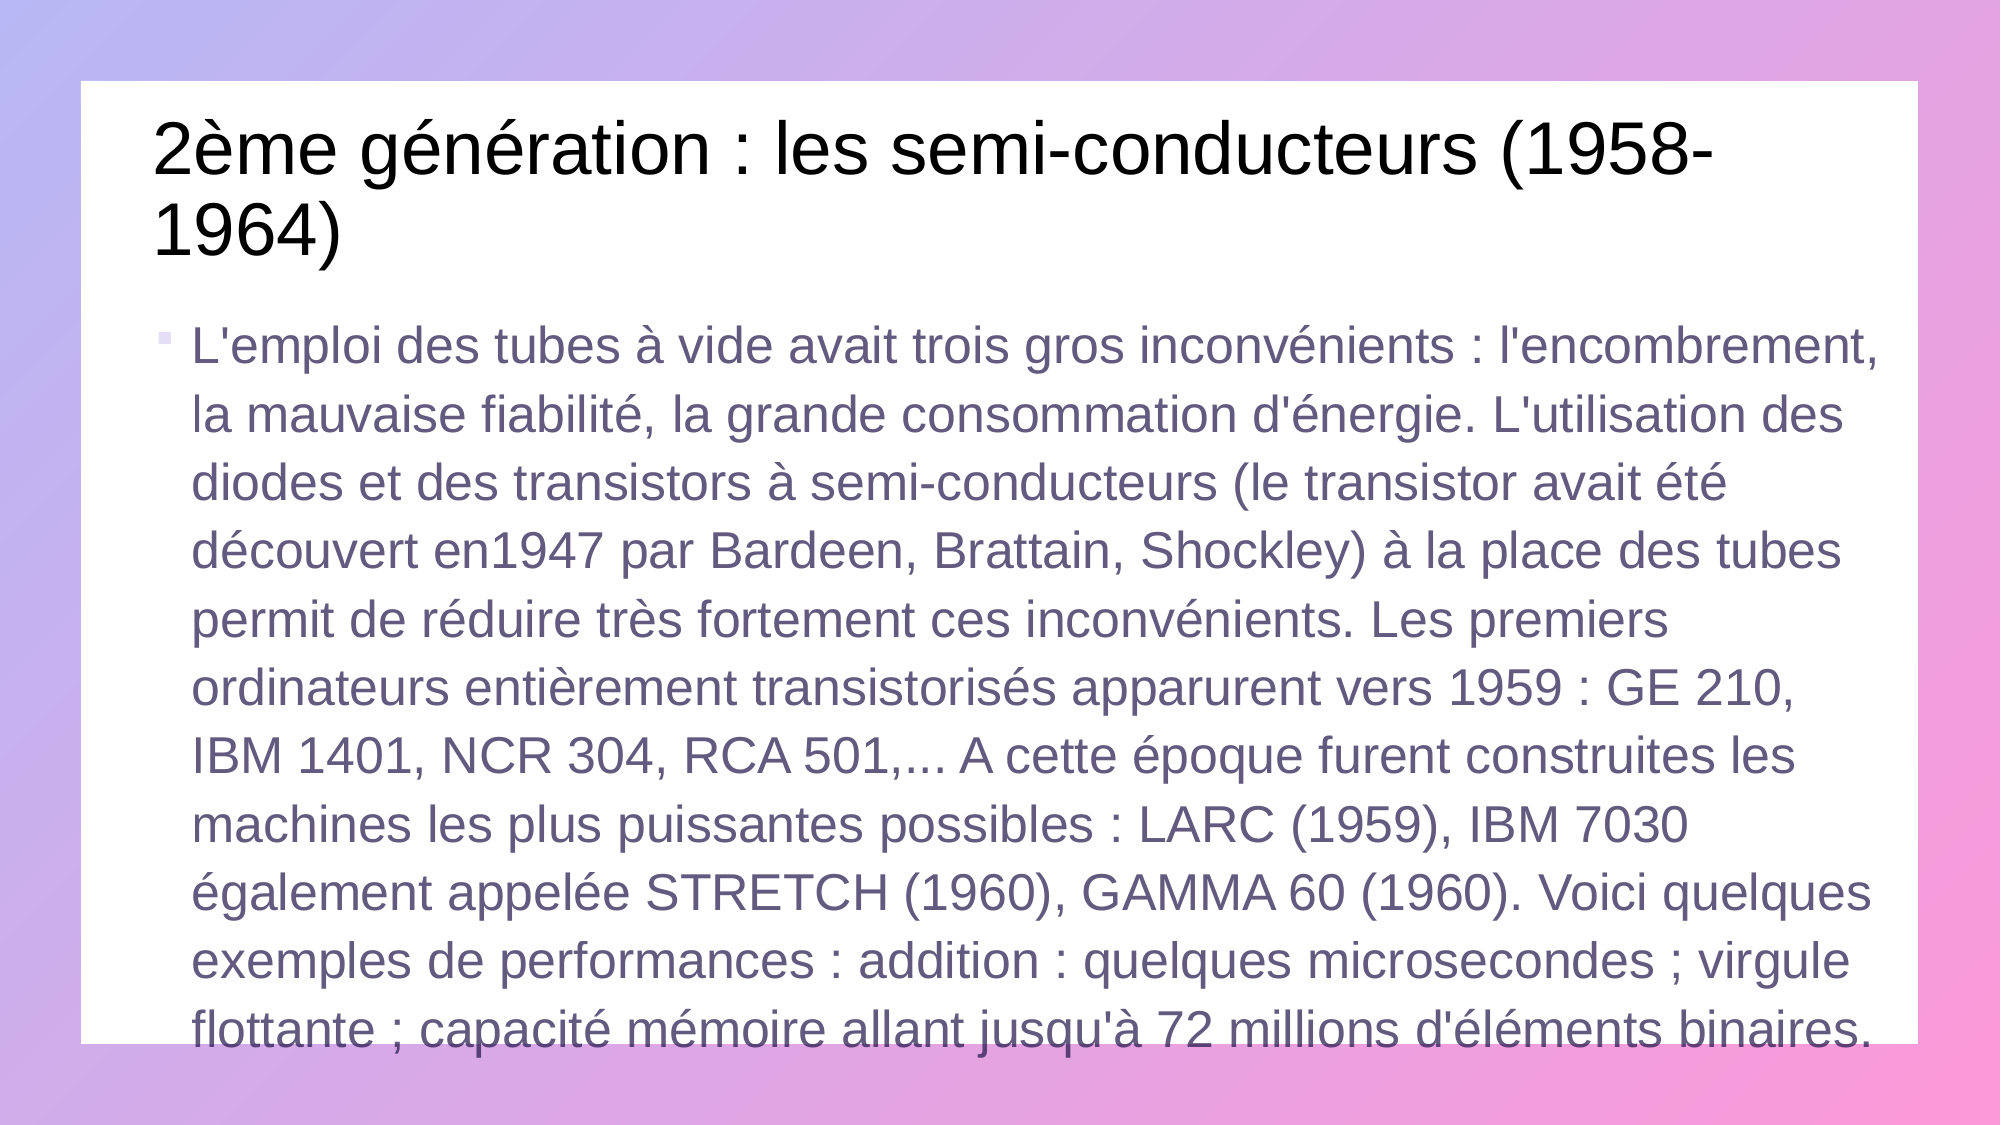

# 2ème génération : les semi-conducteurs (1958-1964)
L'emploi des tubes à vide avait trois gros inconvénients : l'encombrement, la mauvaise fiabilité, la grande consommation d'énergie. L'utilisation des diodes et des transistors à semi-conducteurs (le transistor avait été découvert en1947 par Bardeen, Brattain, Shockley) à la place des tubes permit de réduire très fortement ces inconvénients. Les premiers ordinateurs entièrement transistorisés apparurent vers 1959 : GE 210, IBM 1401, NCR 304, RCA 501,... A cette époque furent construites les machines les plus puissantes possibles : LARC (1959), IBM 7030 également appelée STRETCH (1960), GAMMA 60 (1960). Voici quelques exemples de performances : addition : quelques microsecondes ; virgule flottante ; capacité mémoire allant jusqu'à 72 millions d'éléments binaires.